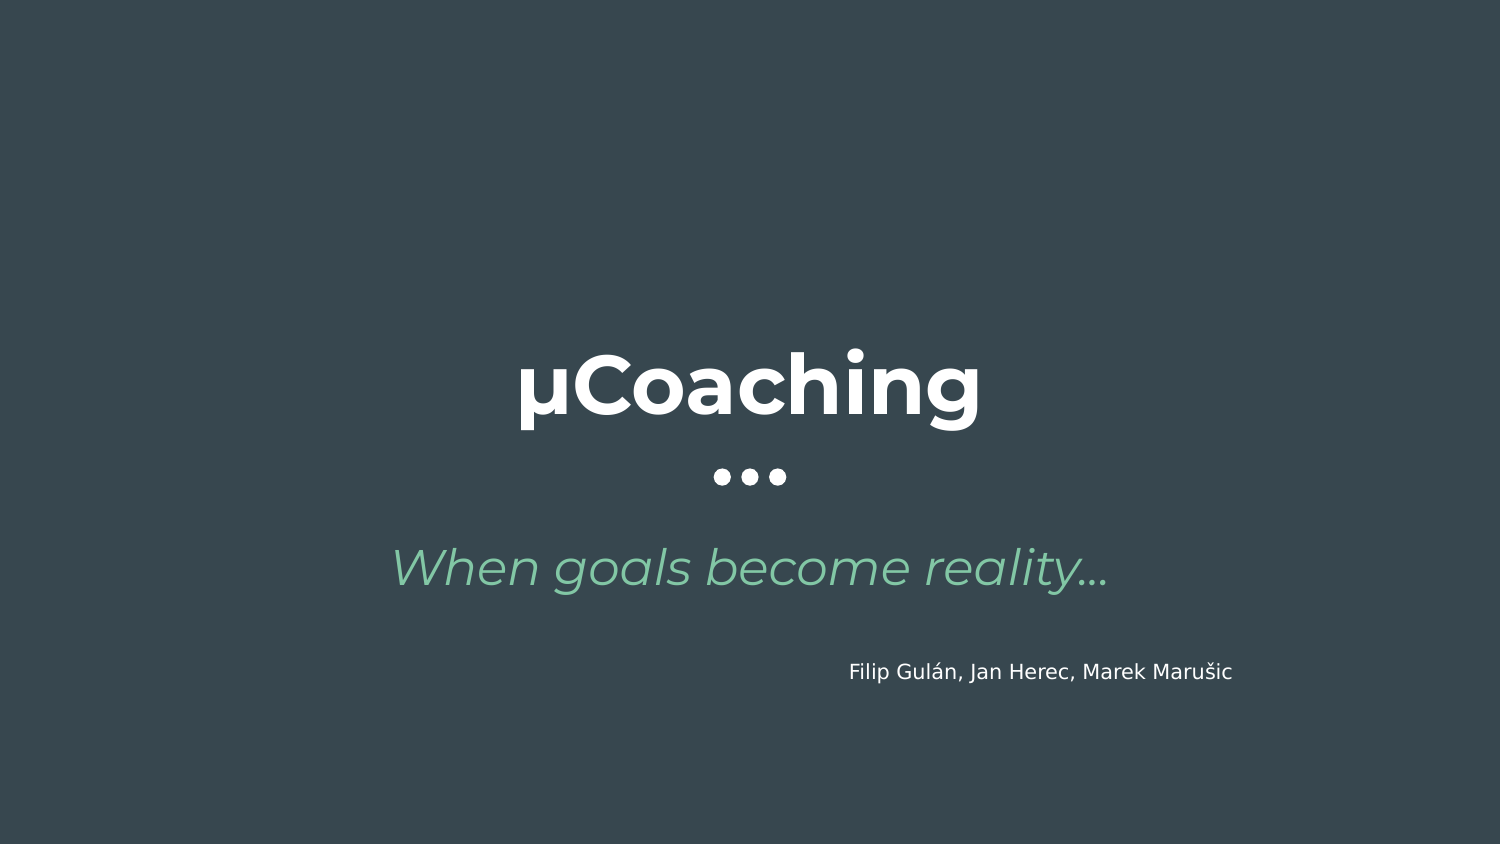

# µCoaching
When goals become reality...
Filip Gulán, Jan Herec, Marek Marušic